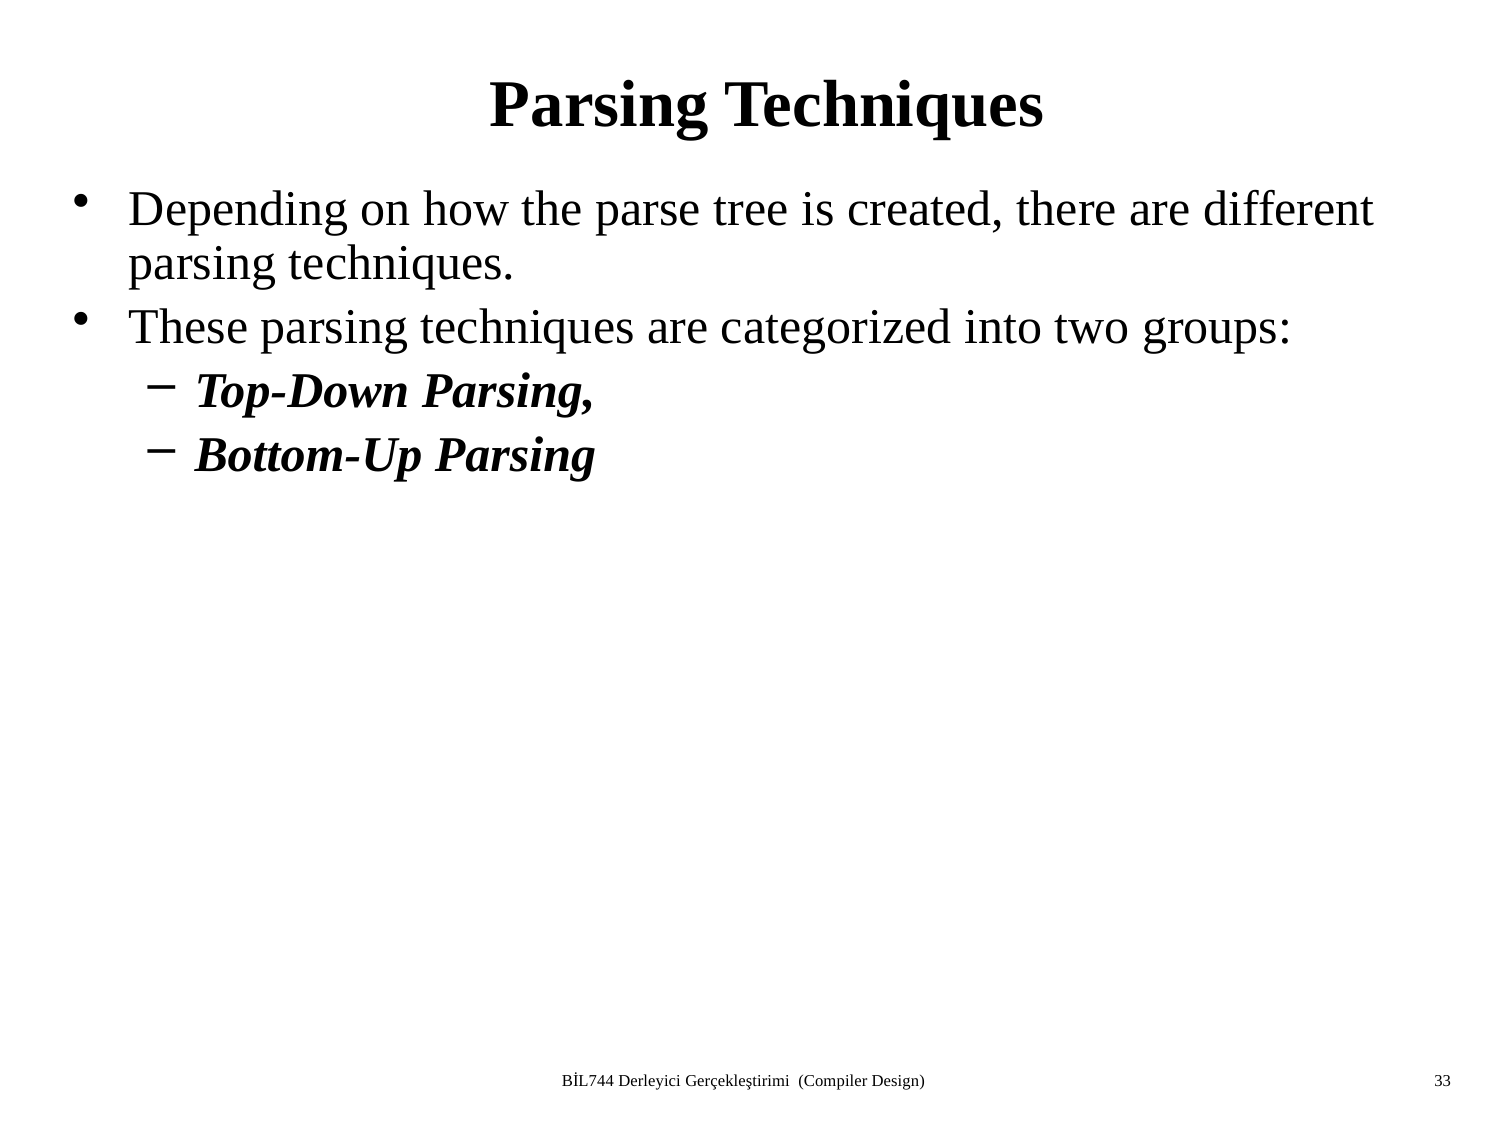

# Parsing Techniques
Depending on how the parse tree is created, there are different parsing techniques.
These parsing techniques are categorized into two groups:
Top-Down Parsing,
Bottom-Up Parsing
BİL744 Derleyici Gerçekleştirimi  (Compiler Design)
33